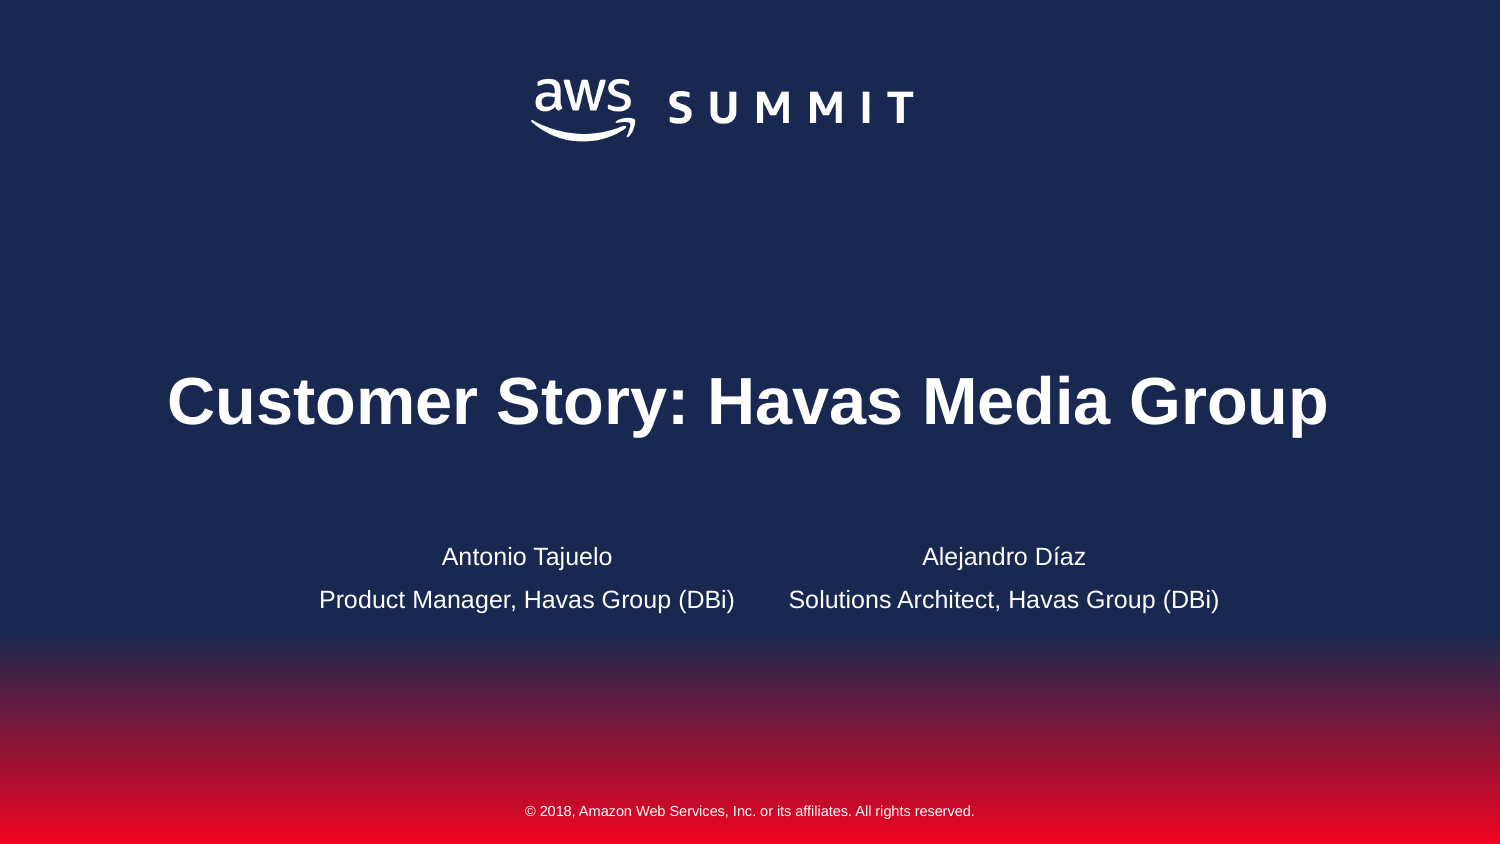

Customer Story: Havas Media Group
Antonio Tajuelo
Alejandro Díaz
Product Manager, Havas Group (DBi)
Solutions Architect, Havas Group (DBi)